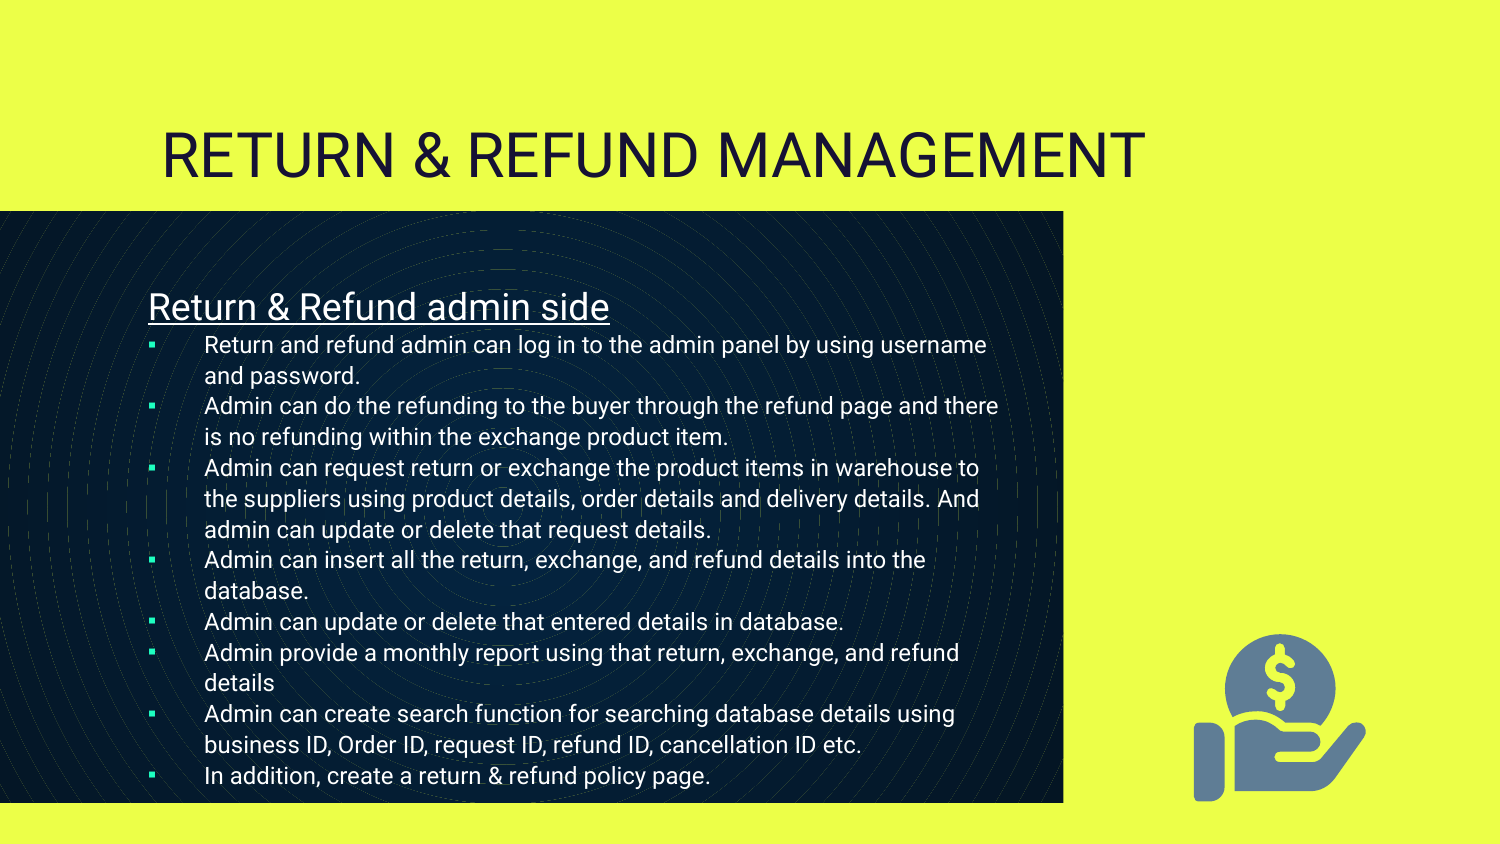

# RETURN & REFUND MANAGEMENT
Return & Refund admin side
Return and refund admin can log in to the admin panel by using username and password.
Admin can do the refunding to the buyer through the refund page and there is no refunding within the exchange product item.
Admin can request return or exchange the product items in warehouse to the suppliers using product details, order details and delivery details. And admin can update or delete that request details.
Admin can insert all the return, exchange, and refund details into the database.
Admin can update or delete that entered details in database.
Admin provide a monthly report using that return, exchange, and refund details
Admin can create search function for searching database details using business ID, Order ID, request ID, refund ID, cancellation ID etc.
In addition, create a return & refund policy page.